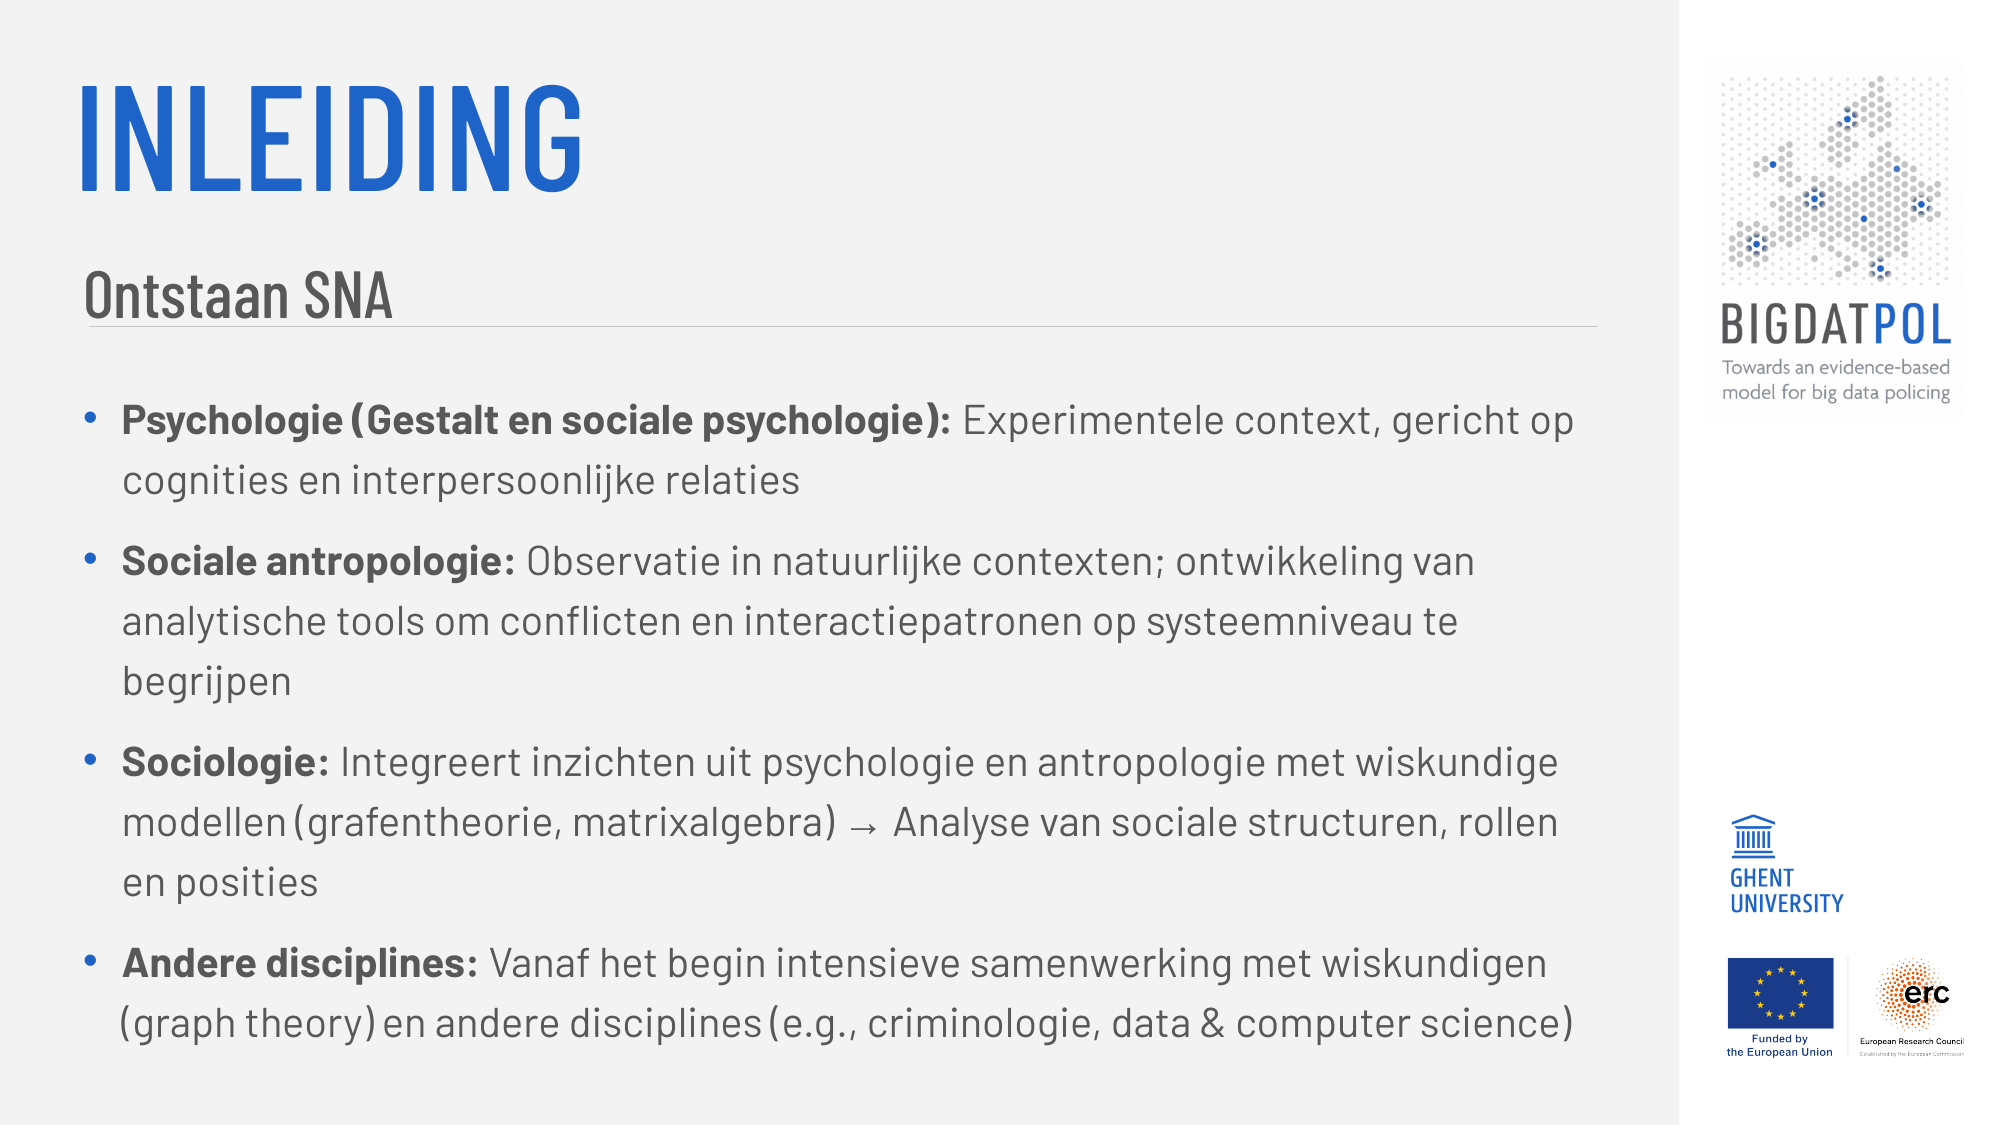

# Inleiding
Ontstaan SNA
Psychologie (Gestalt en sociale psychologie): Experimentele context, gericht op cognities en interpersoonlijke relaties
Sociale antropologie: Observatie in natuurlijke contexten; ontwikkeling van analytische tools om conflicten en interactiepatronen op systeemniveau te begrijpen
Sociologie: Integreert inzichten uit psychologie en antropologie met wiskundige modellen (grafentheorie, matrixalgebra) → Analyse van sociale structuren, rollen en posities
Andere disciplines: Vanaf het begin intensieve samenwerking met wiskundigen (graph theory) en andere disciplines (e.g., criminologie, data & computer science)